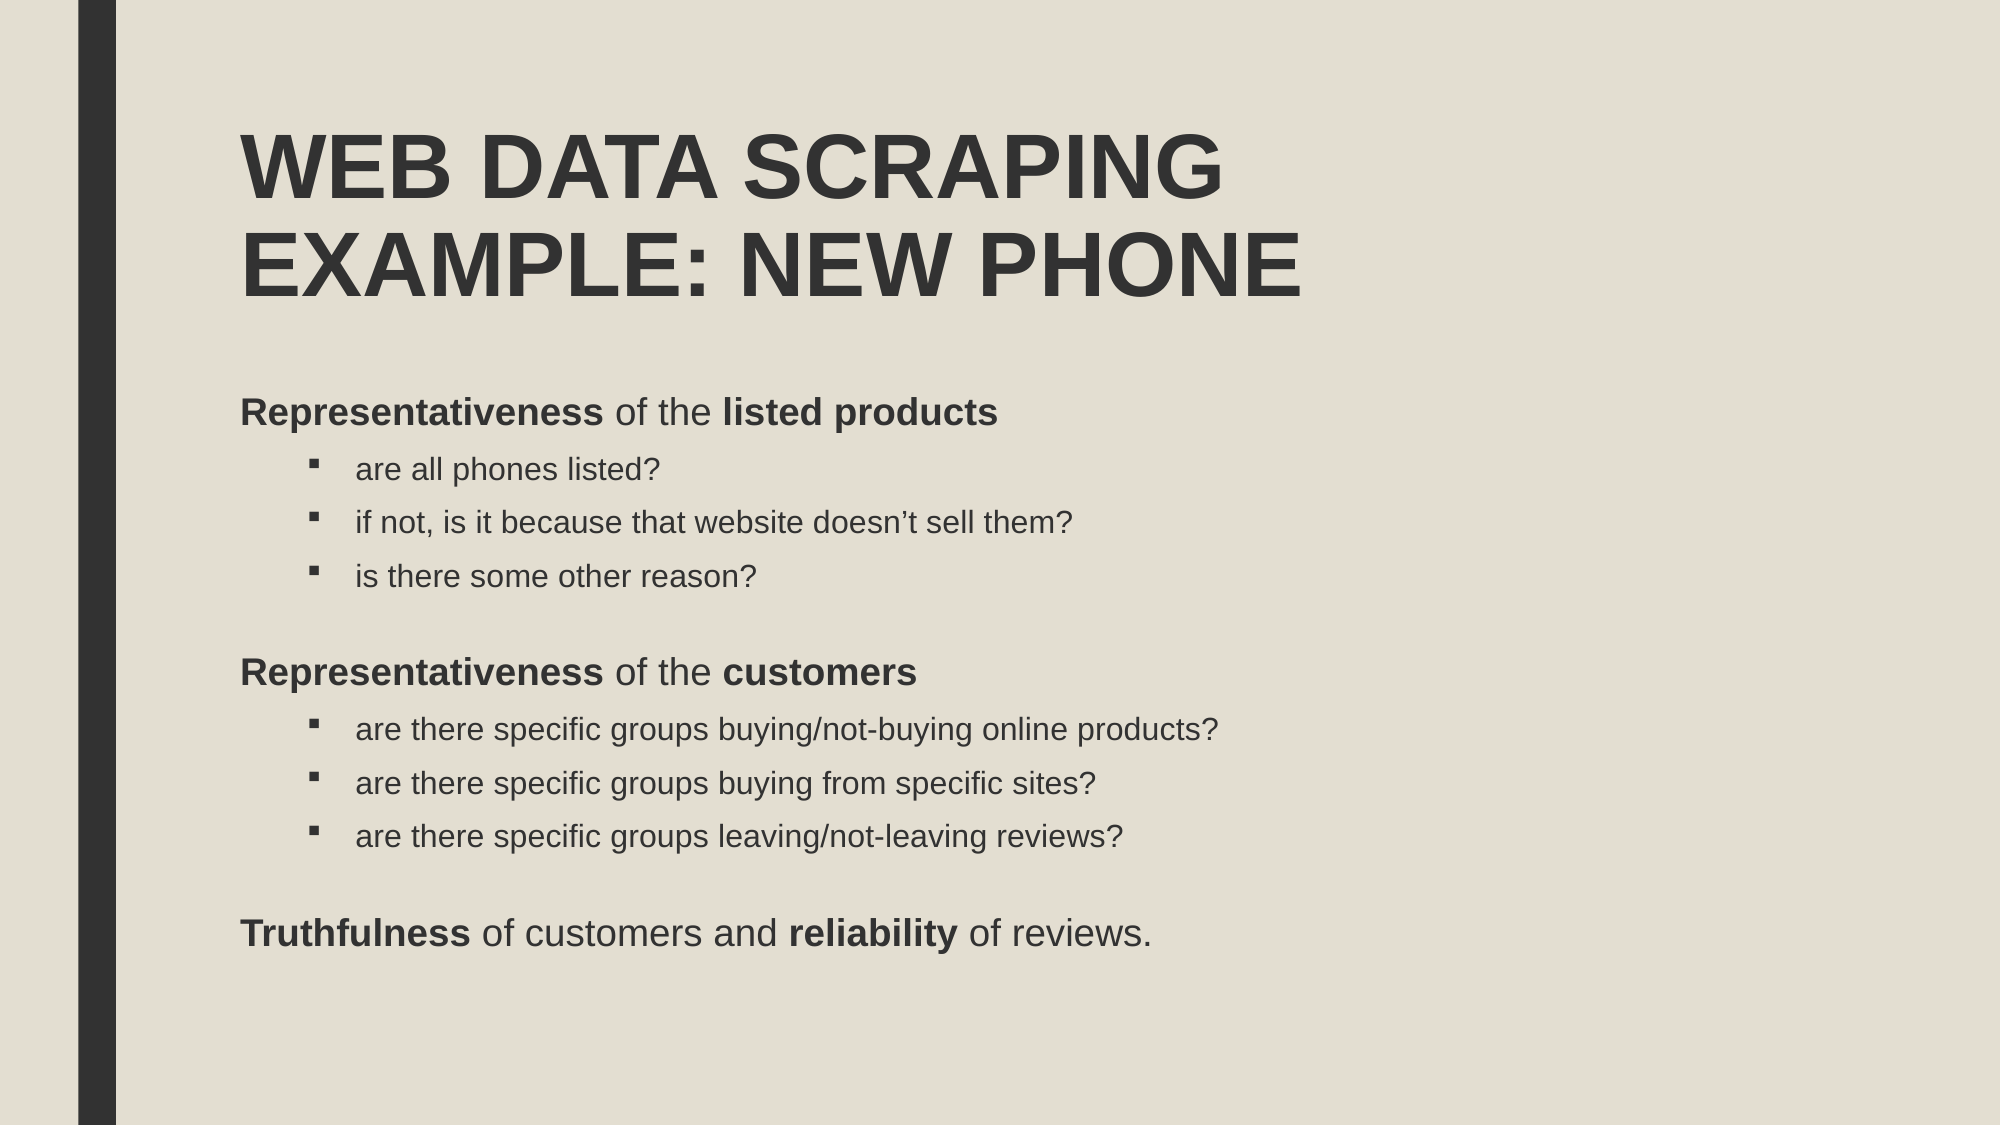

# WEB DATA SCRAPING EXAMPLE: NEW PHONE
Representativeness of the listed products
are all phones listed?
if not, is it because that website doesn’t sell them?
is there some other reason?

Representativeness of the customers
are there specific groups buying/not-buying online products?
are there specific groups buying from specific sites?
are there specific groups leaving/not-leaving reviews?

Truthfulness of customers and reliability of reviews.